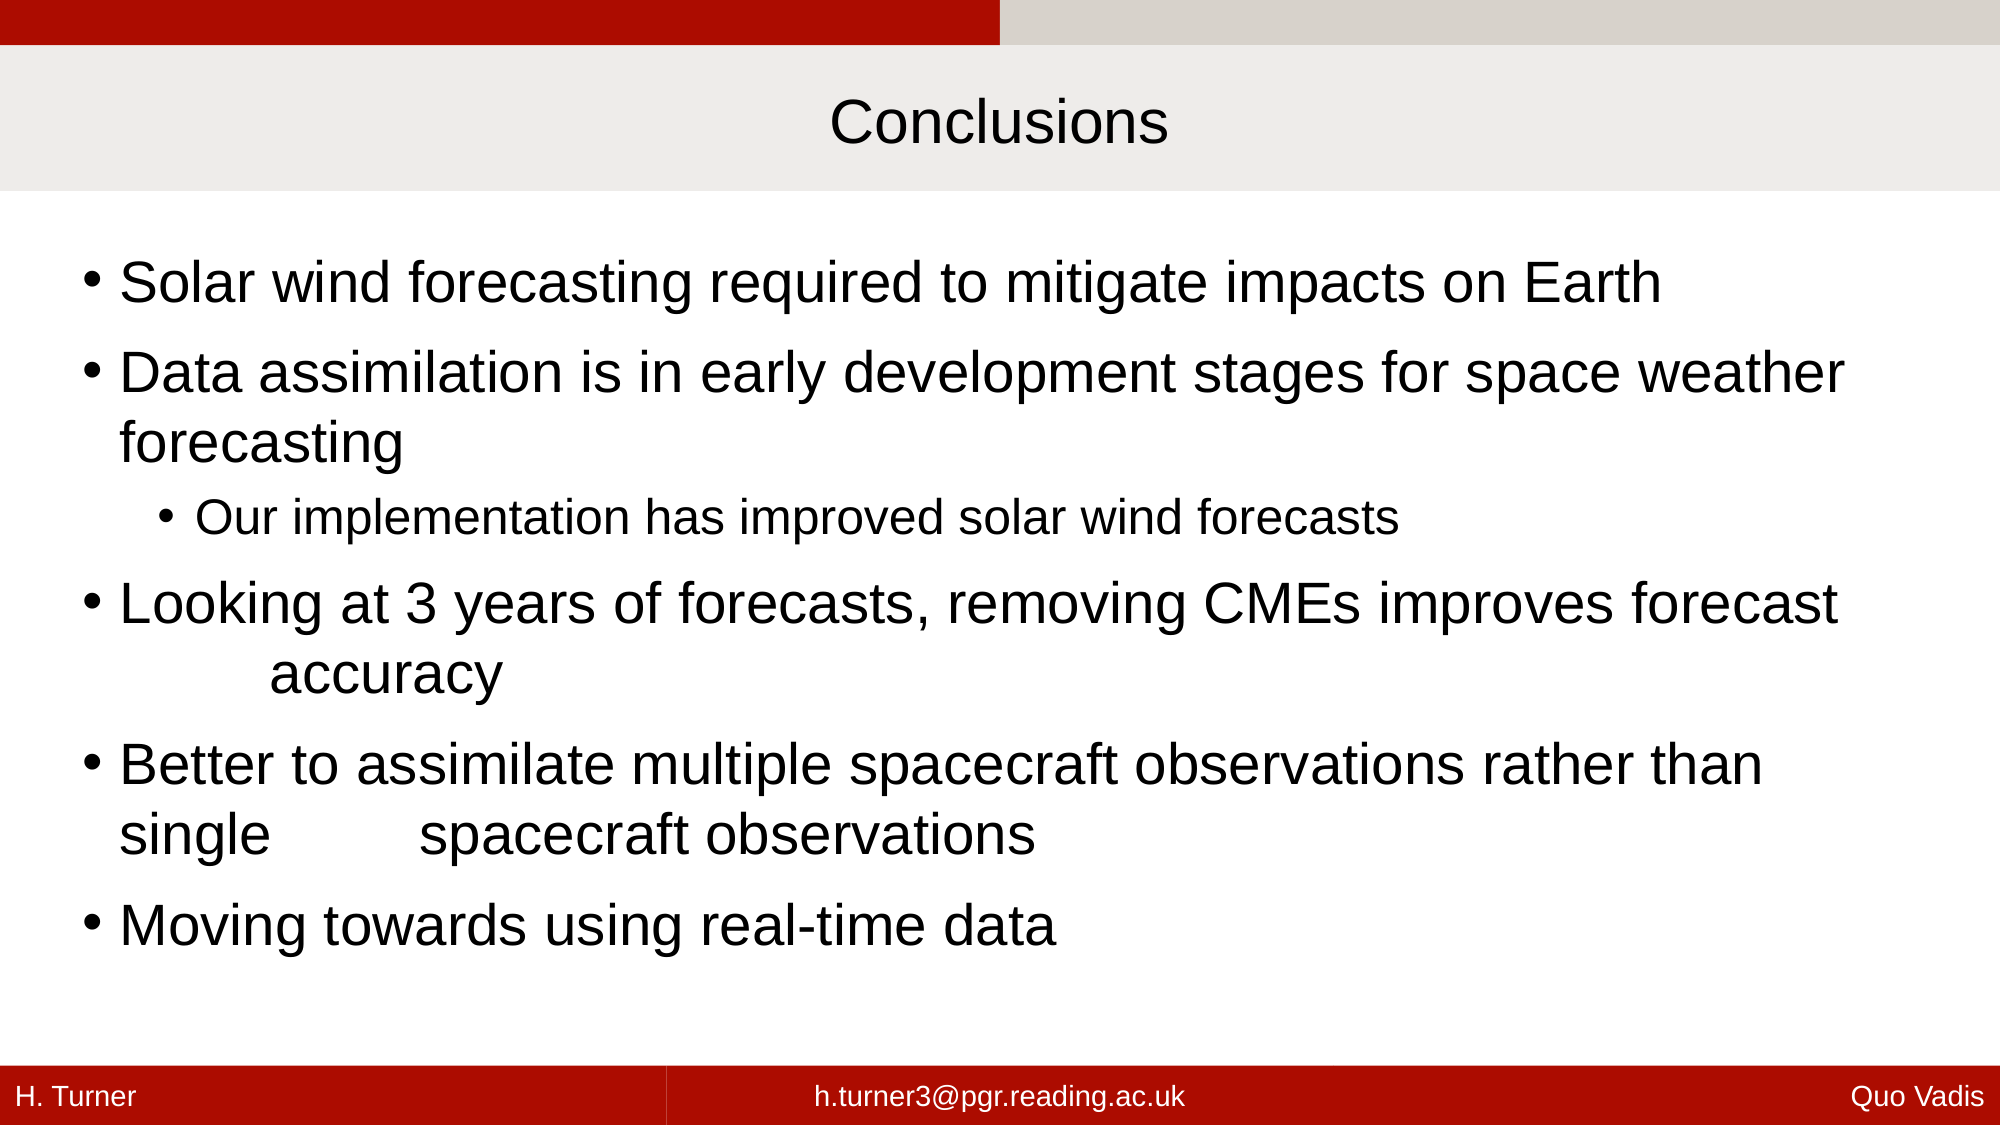

Conclusions
Solar wind forecasting required to mitigate impacts on Earth
Data assimilation is in early development stages for space weather forecasting
Our implementation has improved solar wind forecasts
Looking at 3 years of forecasts, removing CMEs improves forecast 	accuracy
Better to assimilate multiple spacecraft observations rather than single 	spacecraft observations
Moving towards using real-time data
H. Turner
h.turner3@pgr.reading.ac.uk
Quo Vadis